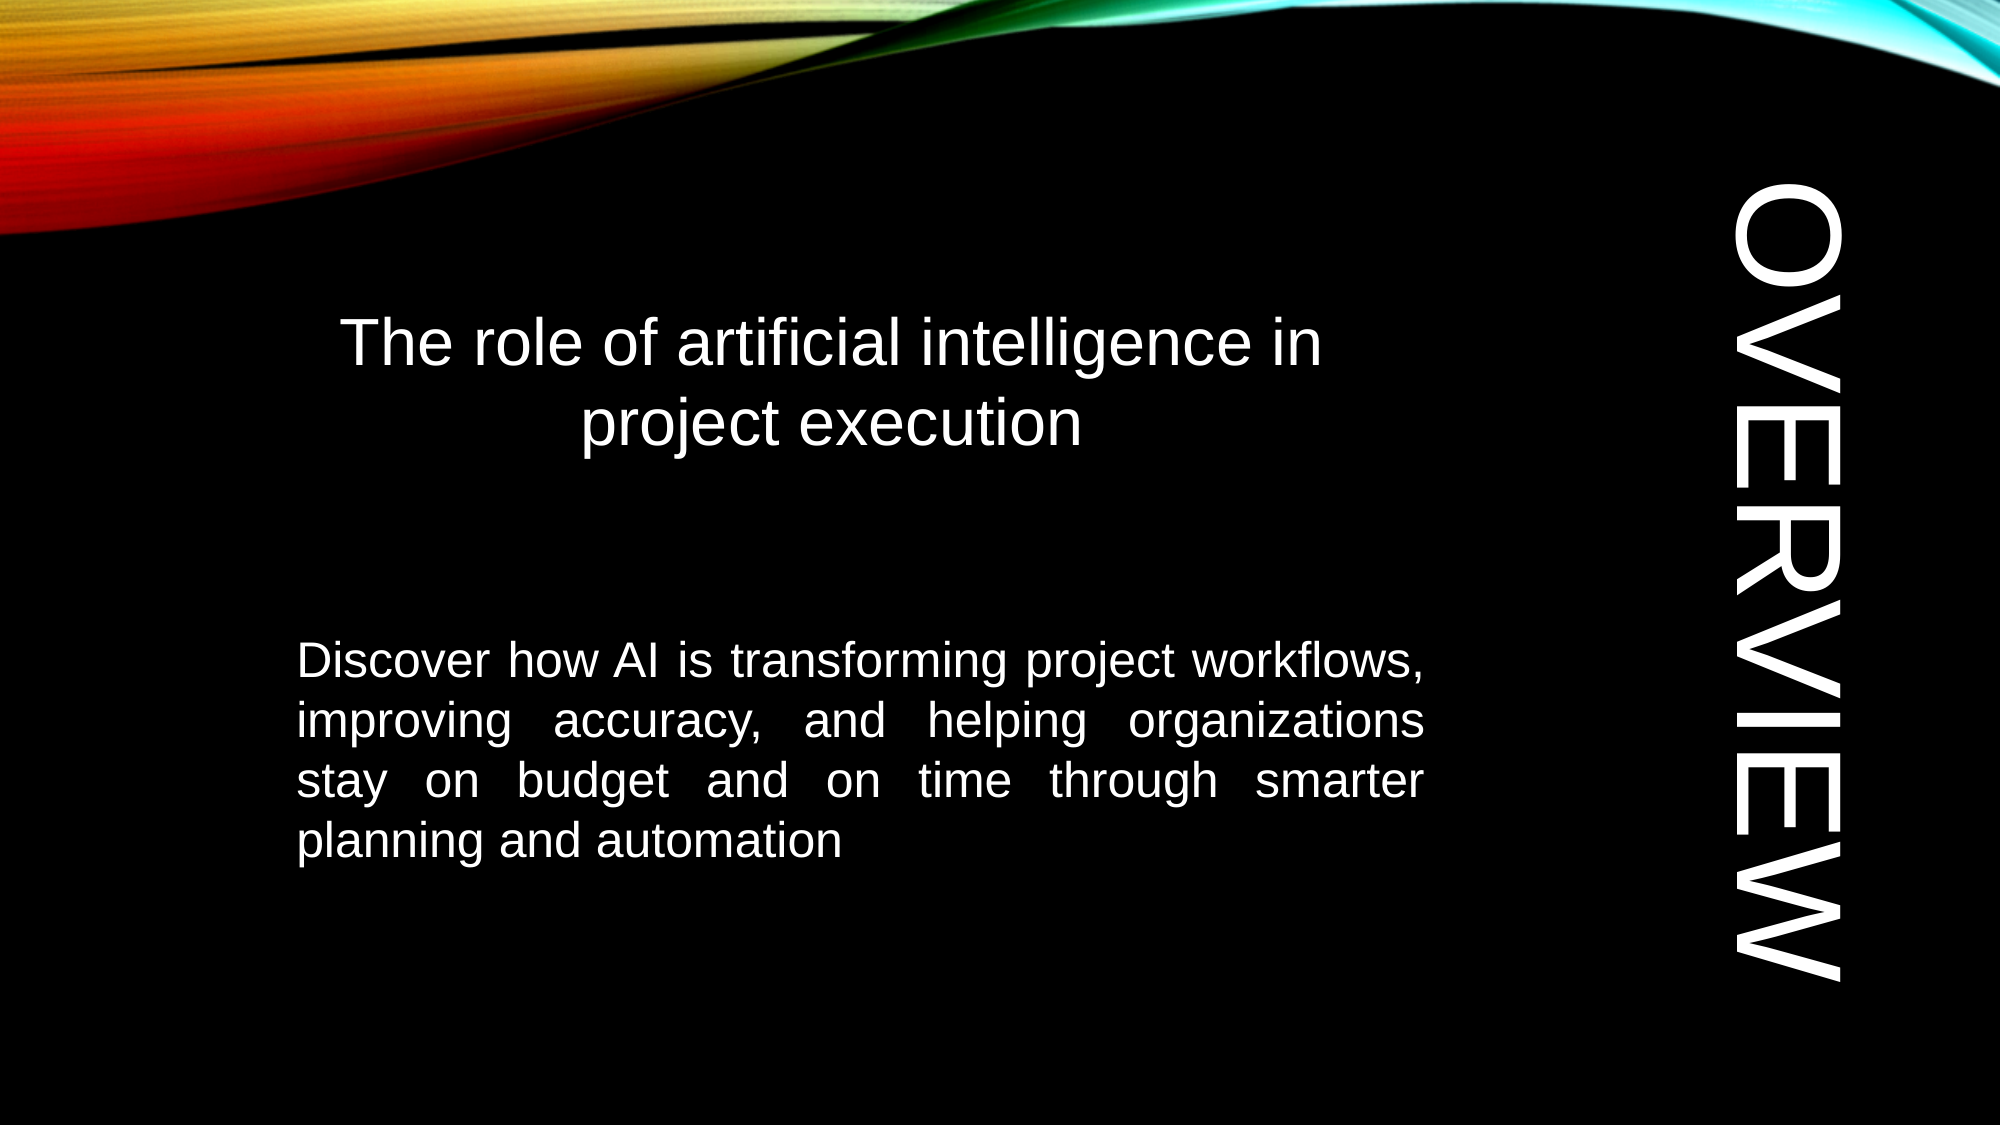

OVERVIEW
The role of artificial intelligence in project execution
Discover how AI is transforming project workflows, improving accuracy, and helping organizations stay on budget and on time through smarter planning and automation